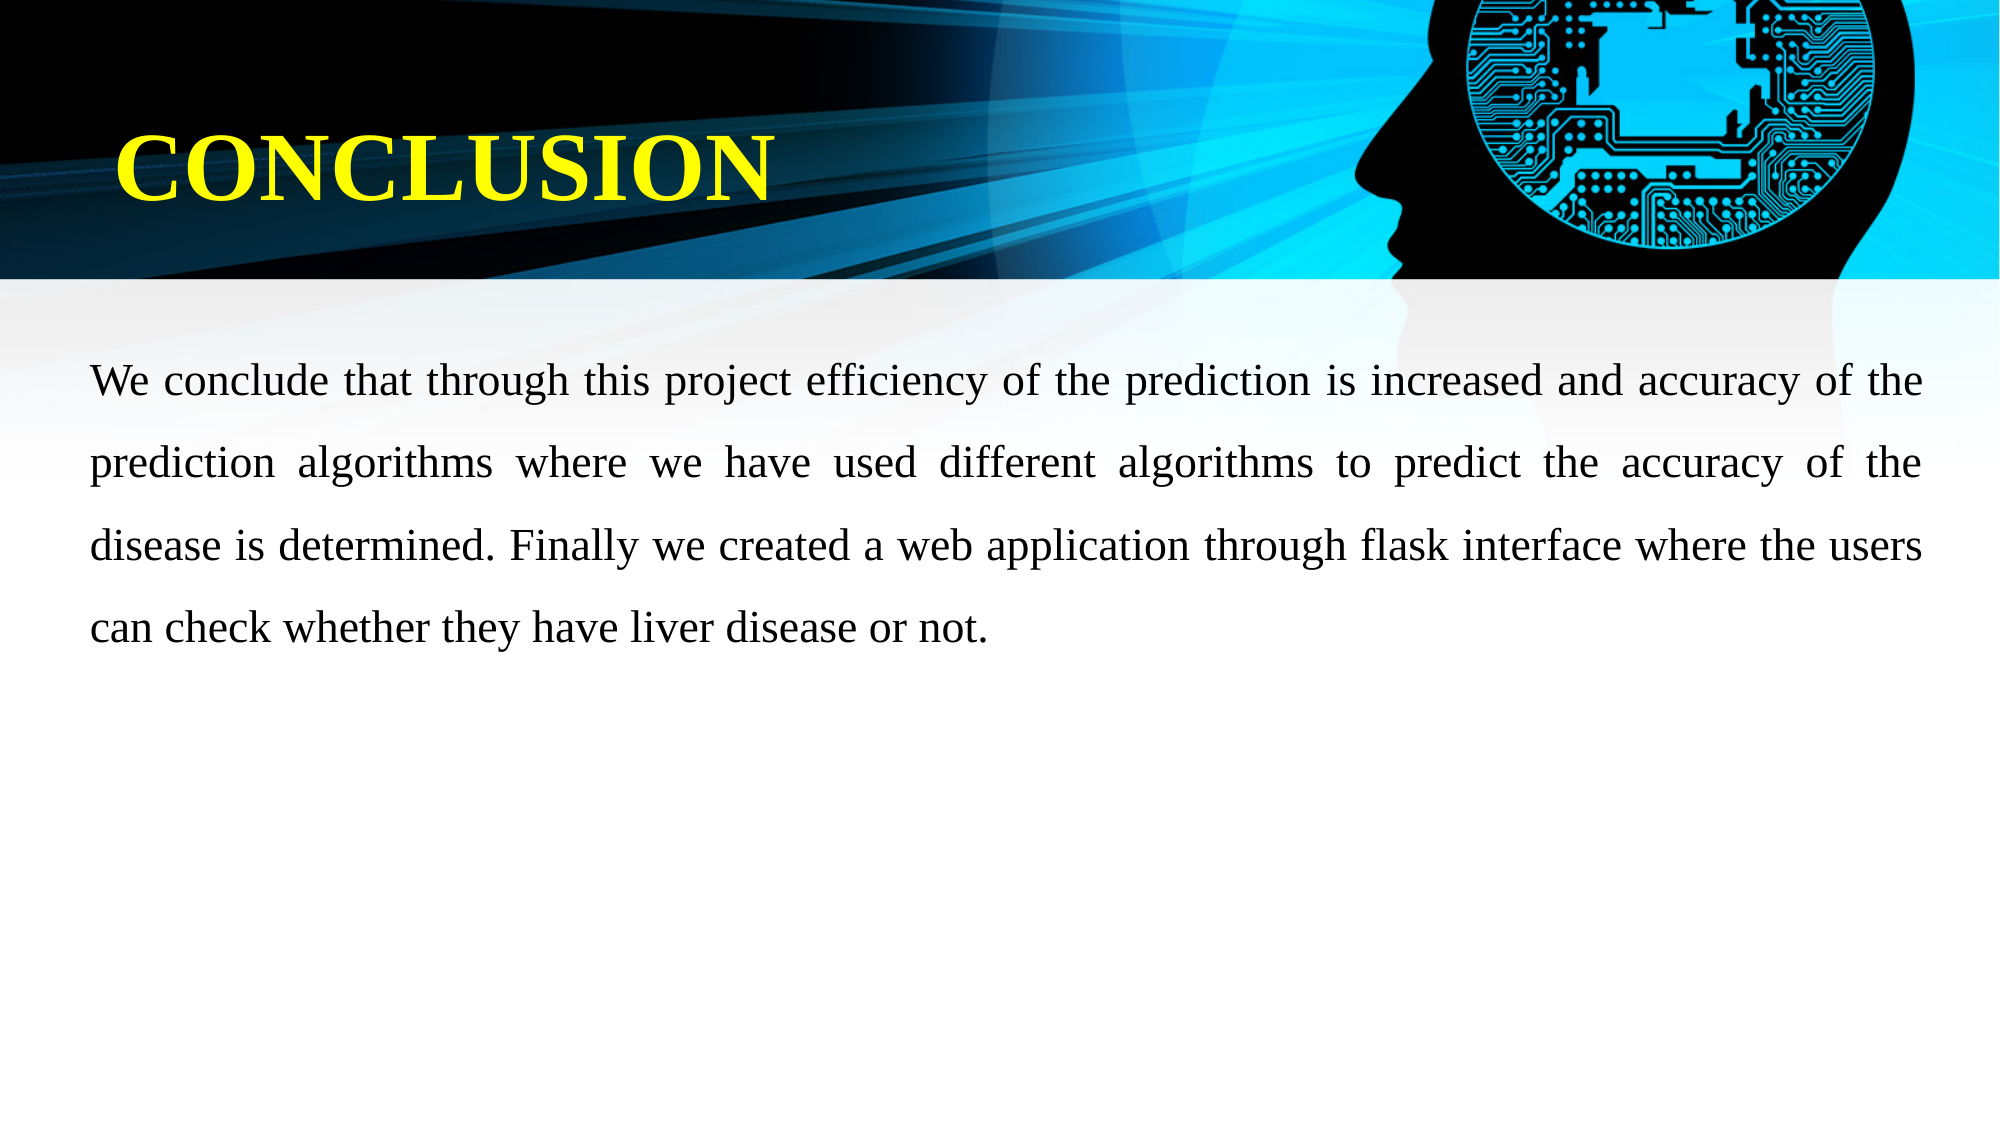

# CONCLUSION
We conclude that through this project efficiency of the prediction is increased and accuracy of the prediction algorithms where we have used different algorithms to predict the accuracy of the disease is determined. Finally we created a web application through flask interface where the users can check whether they have liver disease or not.